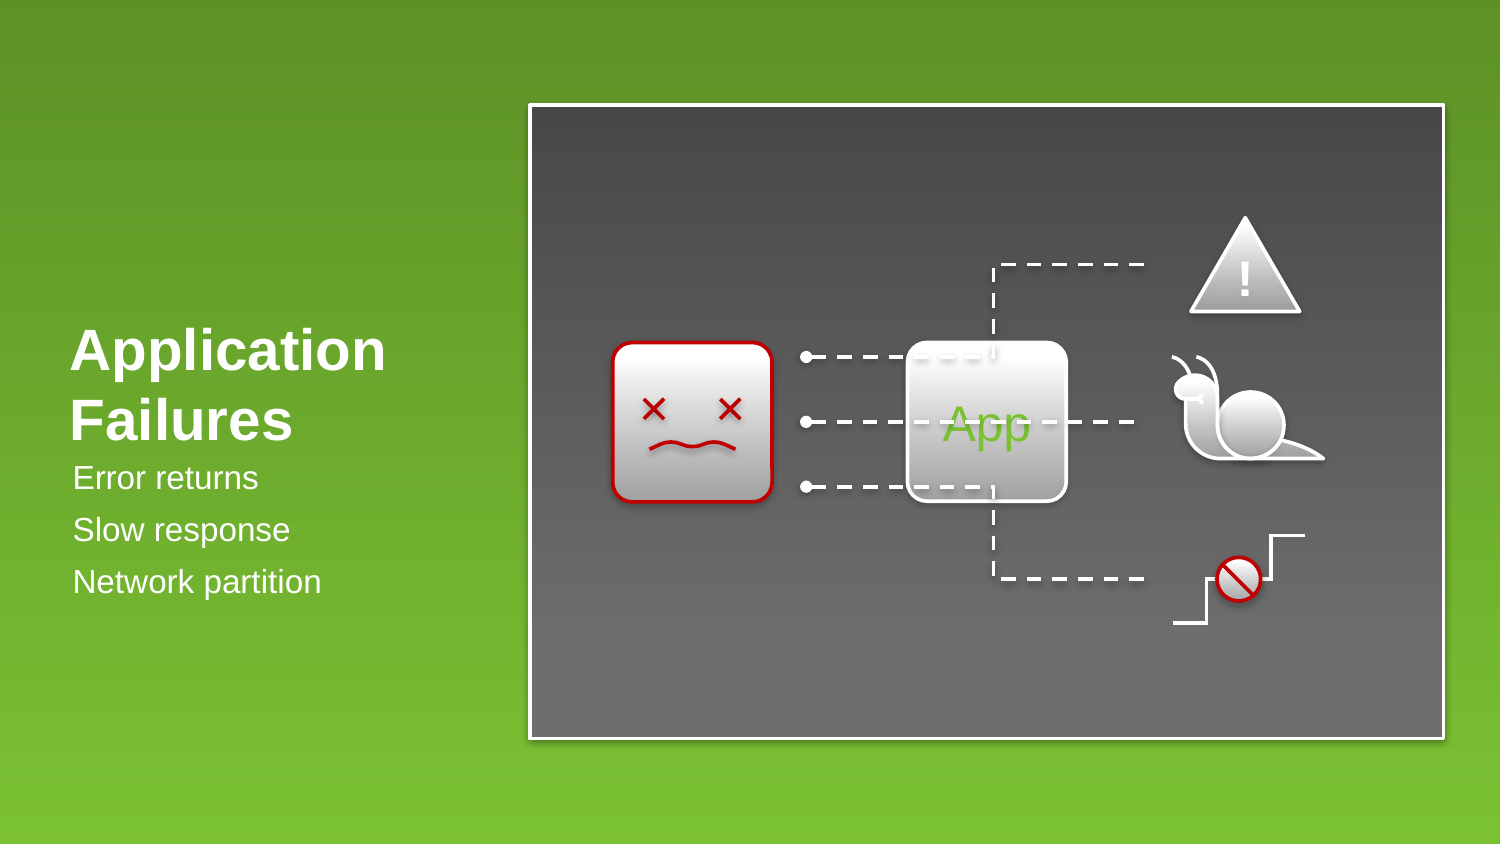

!

Application
Failures

App

Error returns
Slow response
Network partition